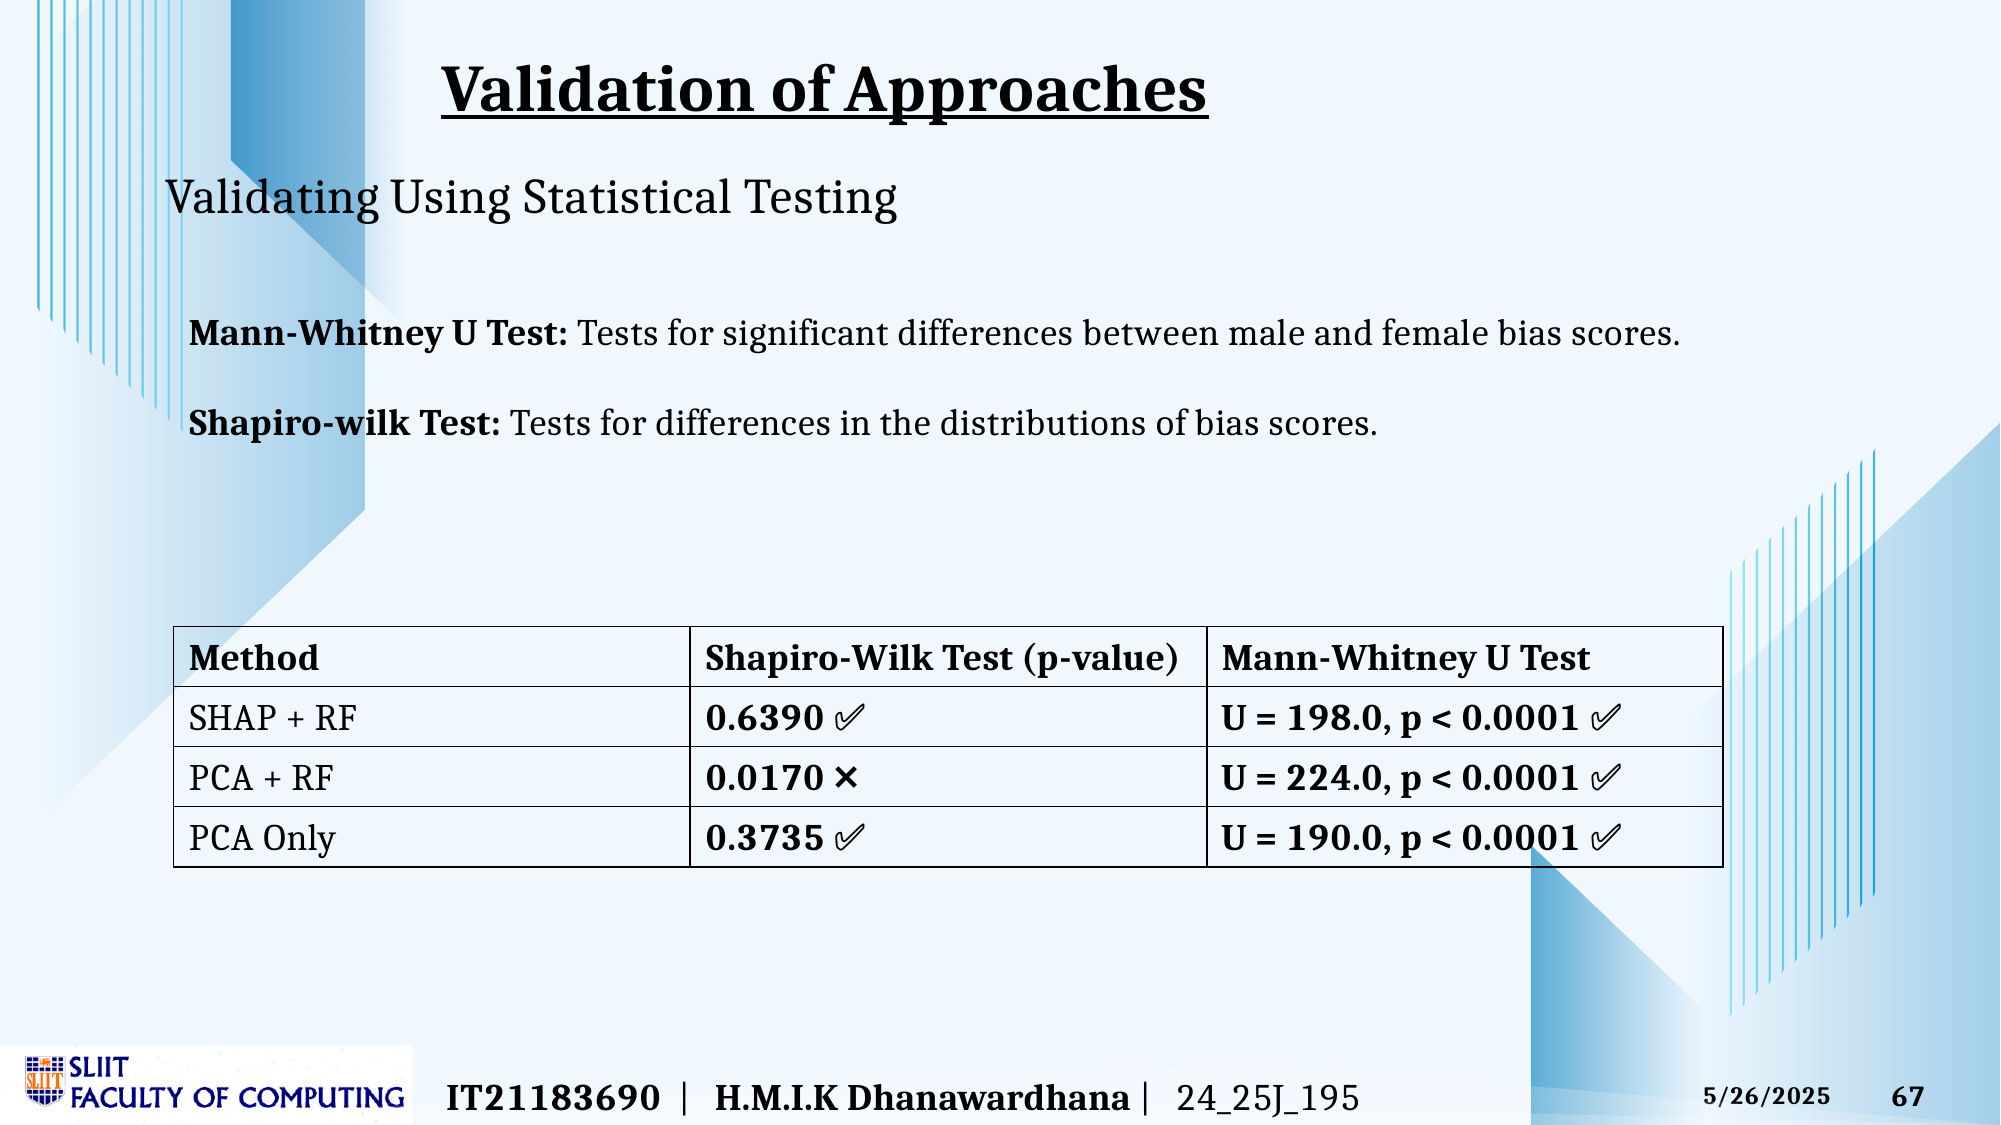

Validation of Approaches
Validating Using Statistical Testing

Mann-Whitney U Test: Tests for significant differences between male and female bias scores.

Shapiro-wilk Test: Tests for differences in the distributions of bias scores.

| Method | Shapiro-Wilk Test (p-value) | Mann-Whitney U Test |
| --- | --- | --- |
| SHAP + RF | 0.6390 ✅ | U = 198.0, p < 0.0001 ✅ |
| PCA + RF | 0.0170 ❌ | U = 224.0, p < 0.0001 ✅ |
| PCA Only | 0.3735 ✅ | U = 190.0, p < 0.0001 ✅ |
IT21183690  |   H.M.I.K Dhanawardhana |   24_25J_195